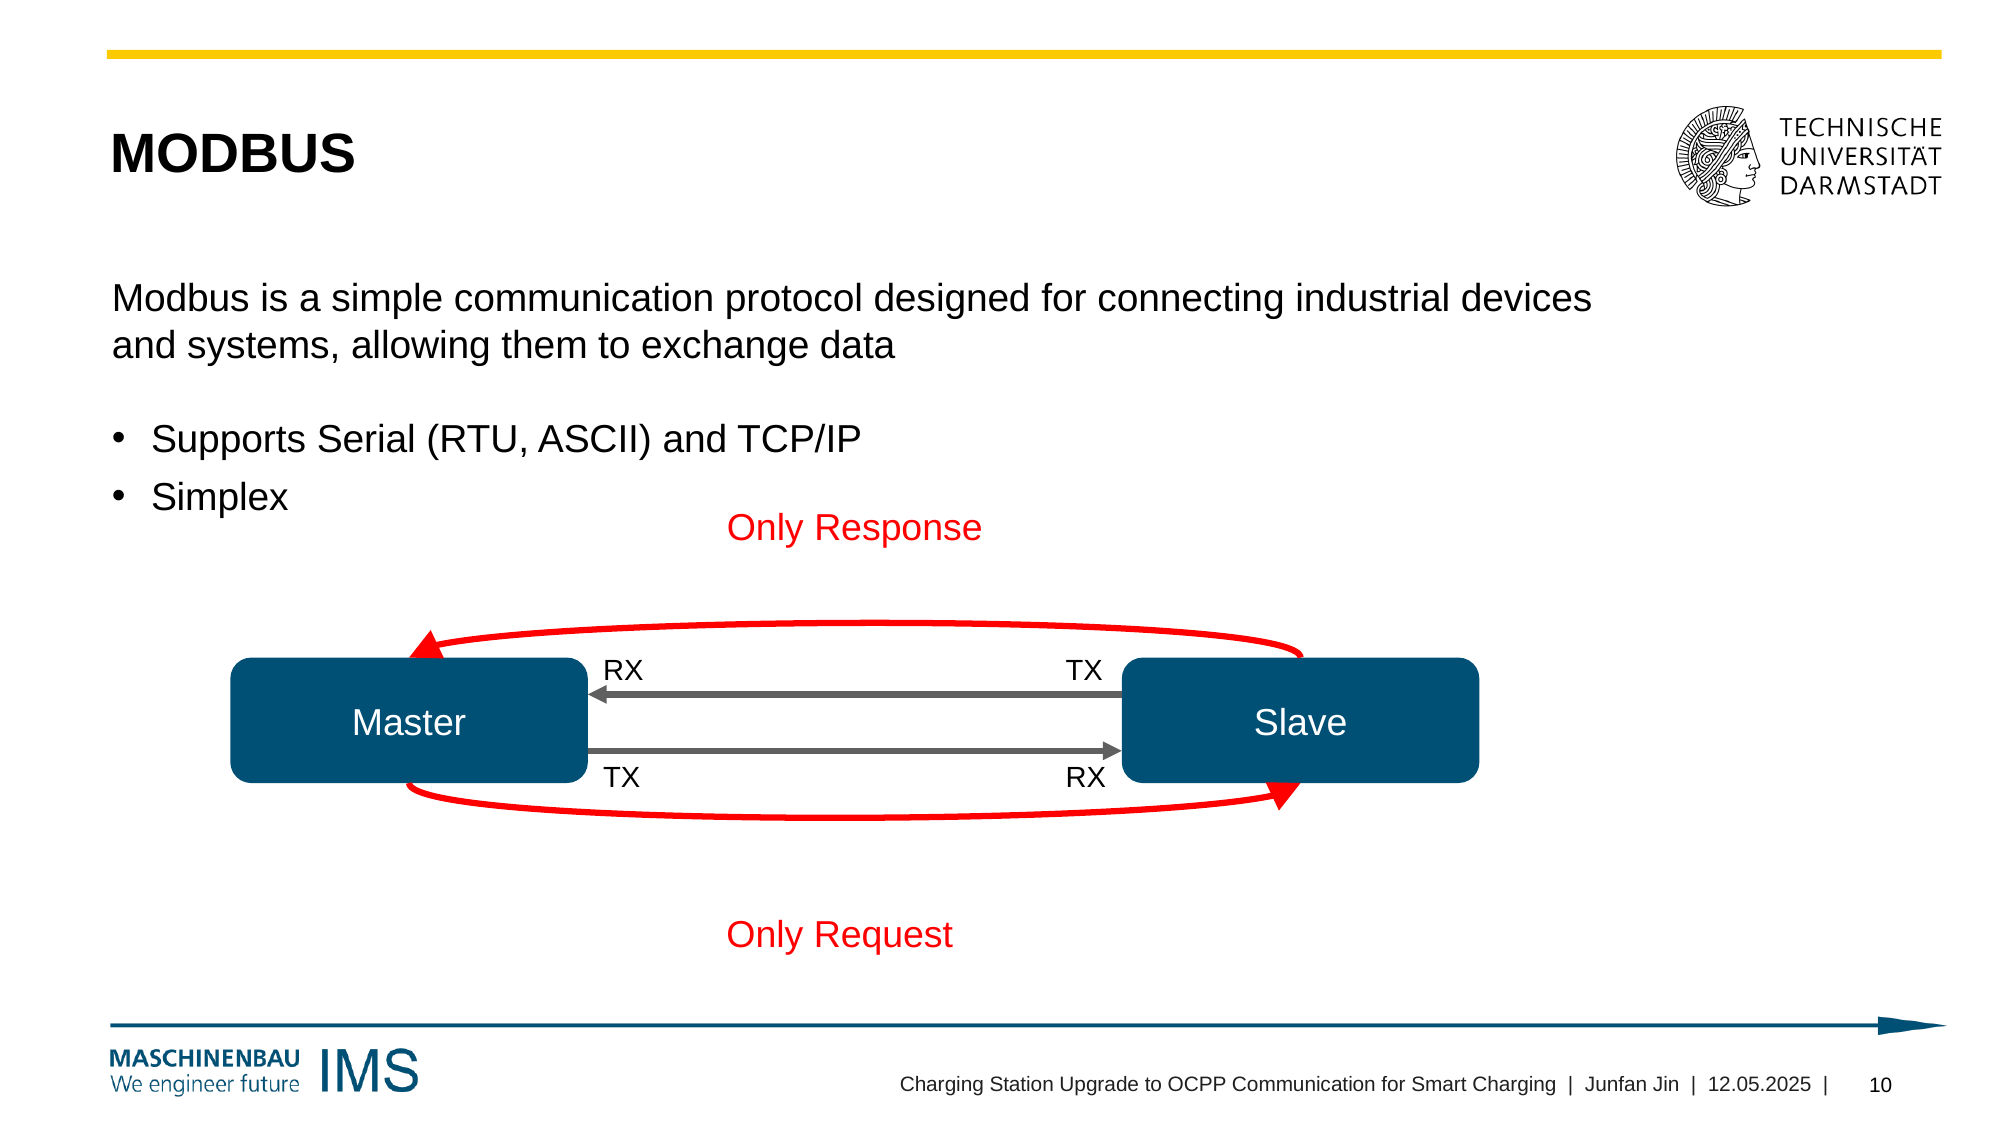

# Modbus
Modbus is a simple communication protocol designed for connecting industrial devices and systems, allowing them to exchange data
Supports Serial (RTU, ASCII) and TCP/IP
Simplex
Only Response
RX
TX
Master
Slave
TX
RX
Only Request
Charging Station Upgrade to OCPP Communication for Smart Charging  |  Junfan Jin  |  12.05.2025  |
10